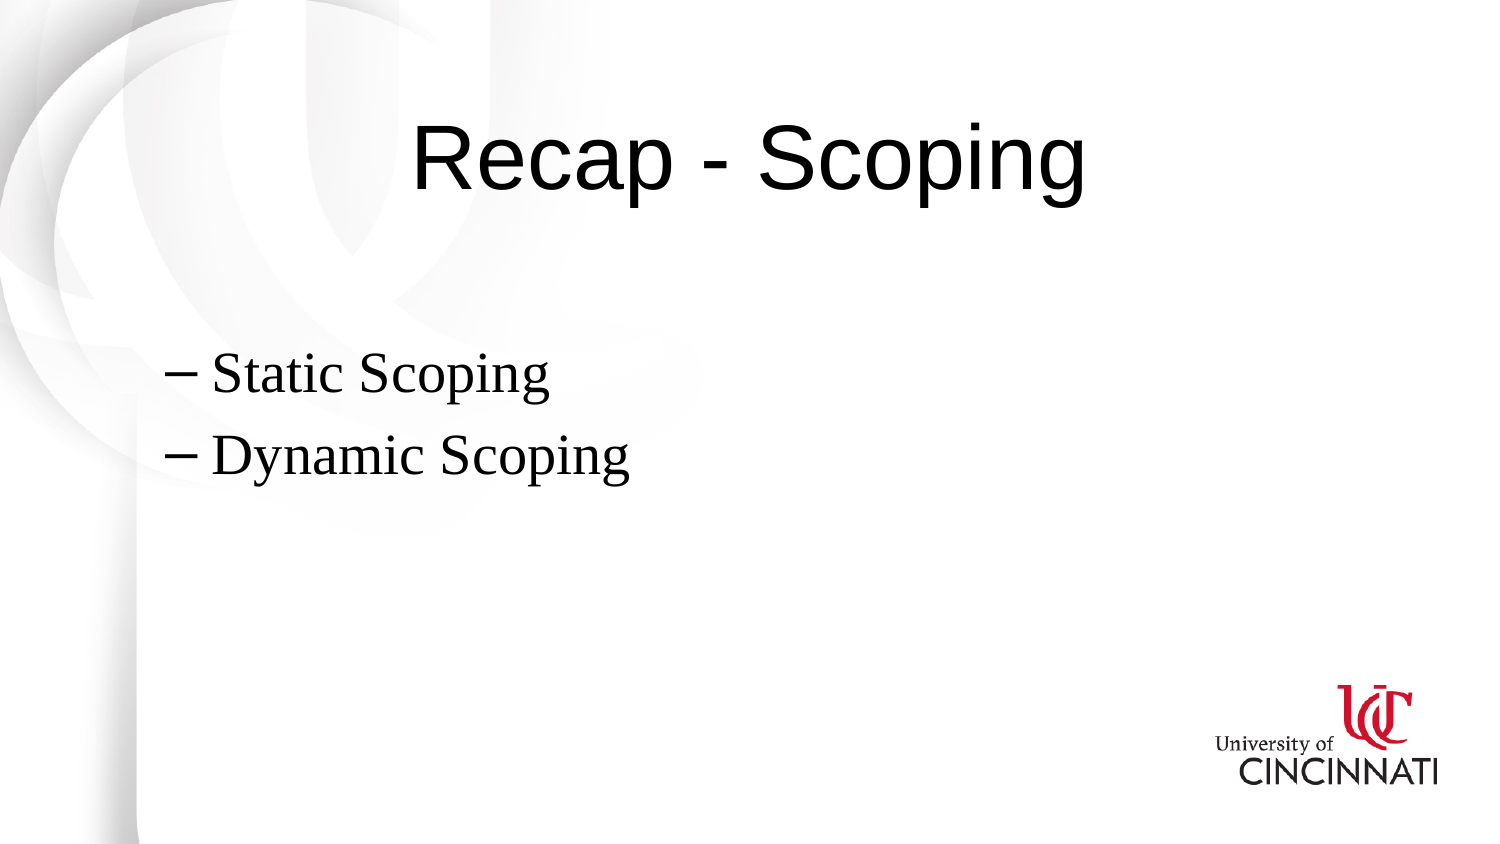

# Recap - Scoping

Static Scoping
Dynamic Scoping